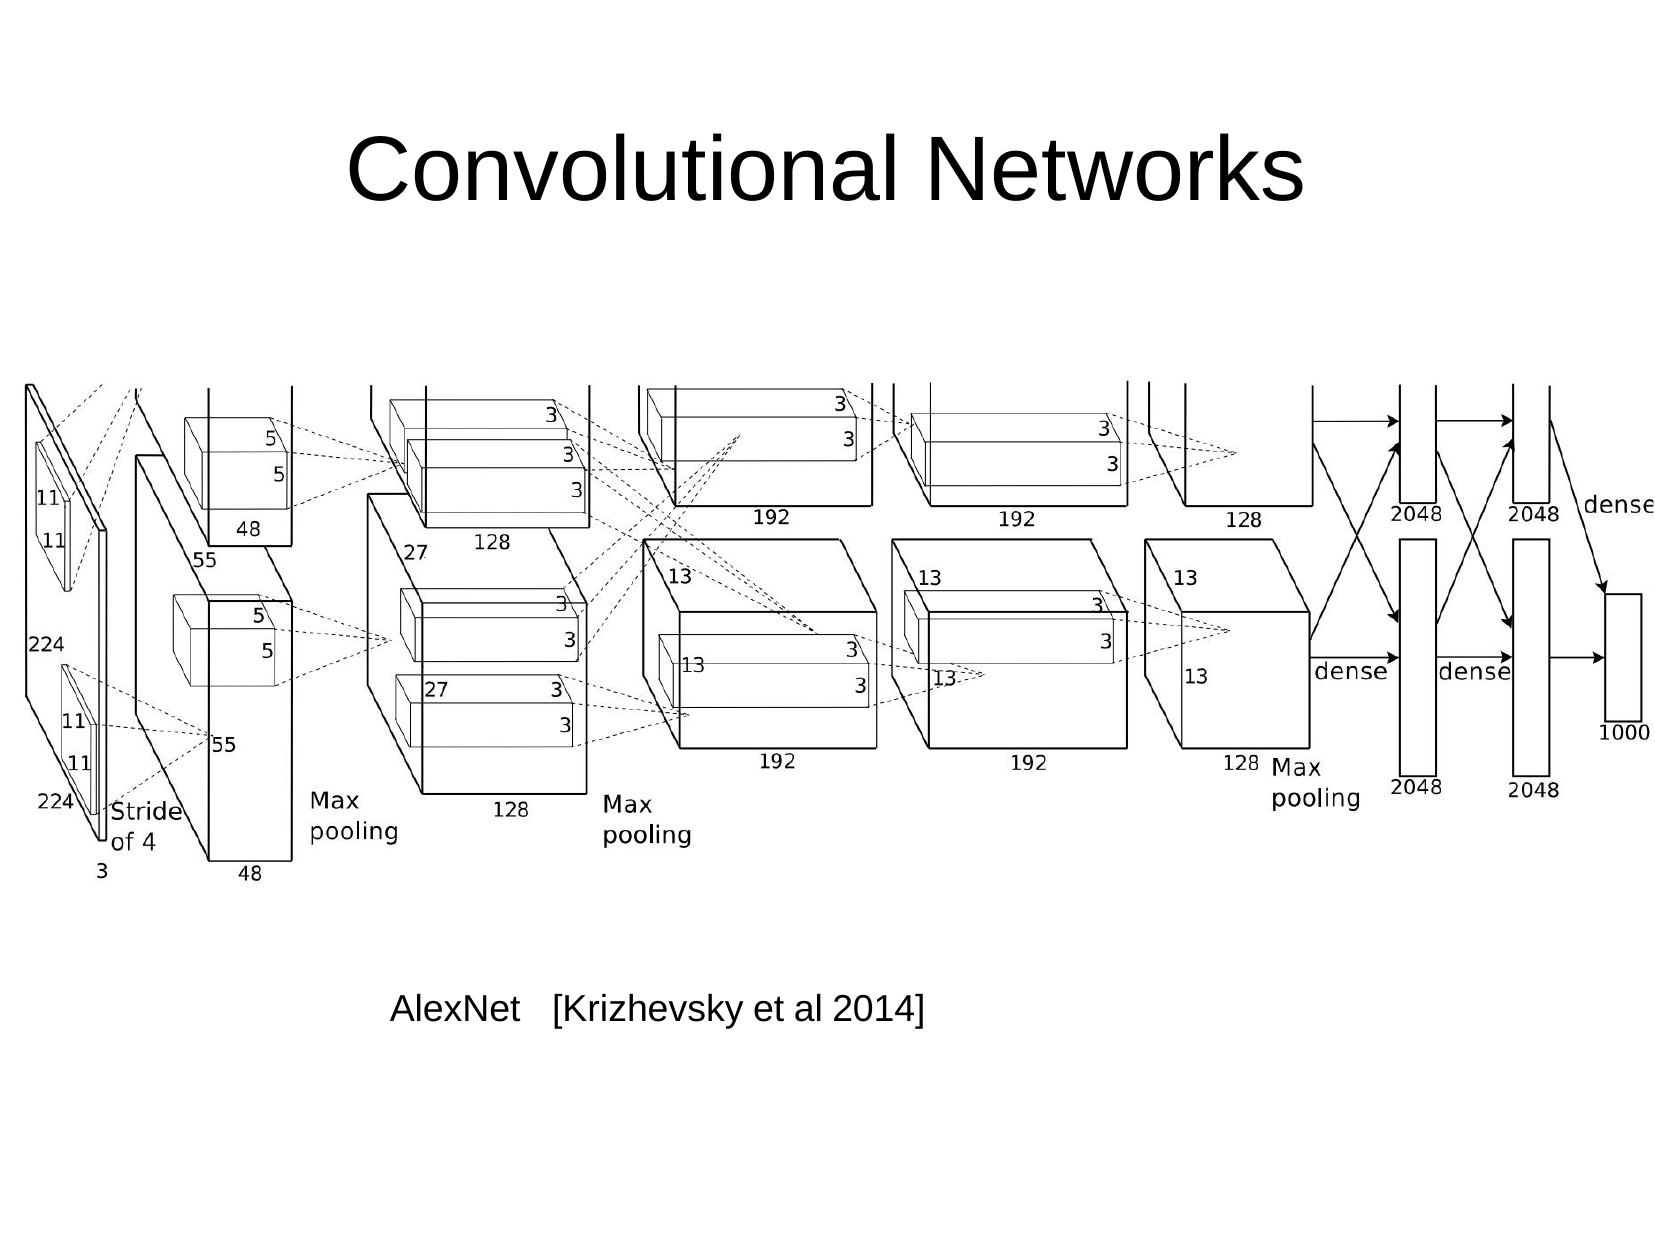

# Convolutional Networks

AlexNet
[Krizhevsky et al 2014]